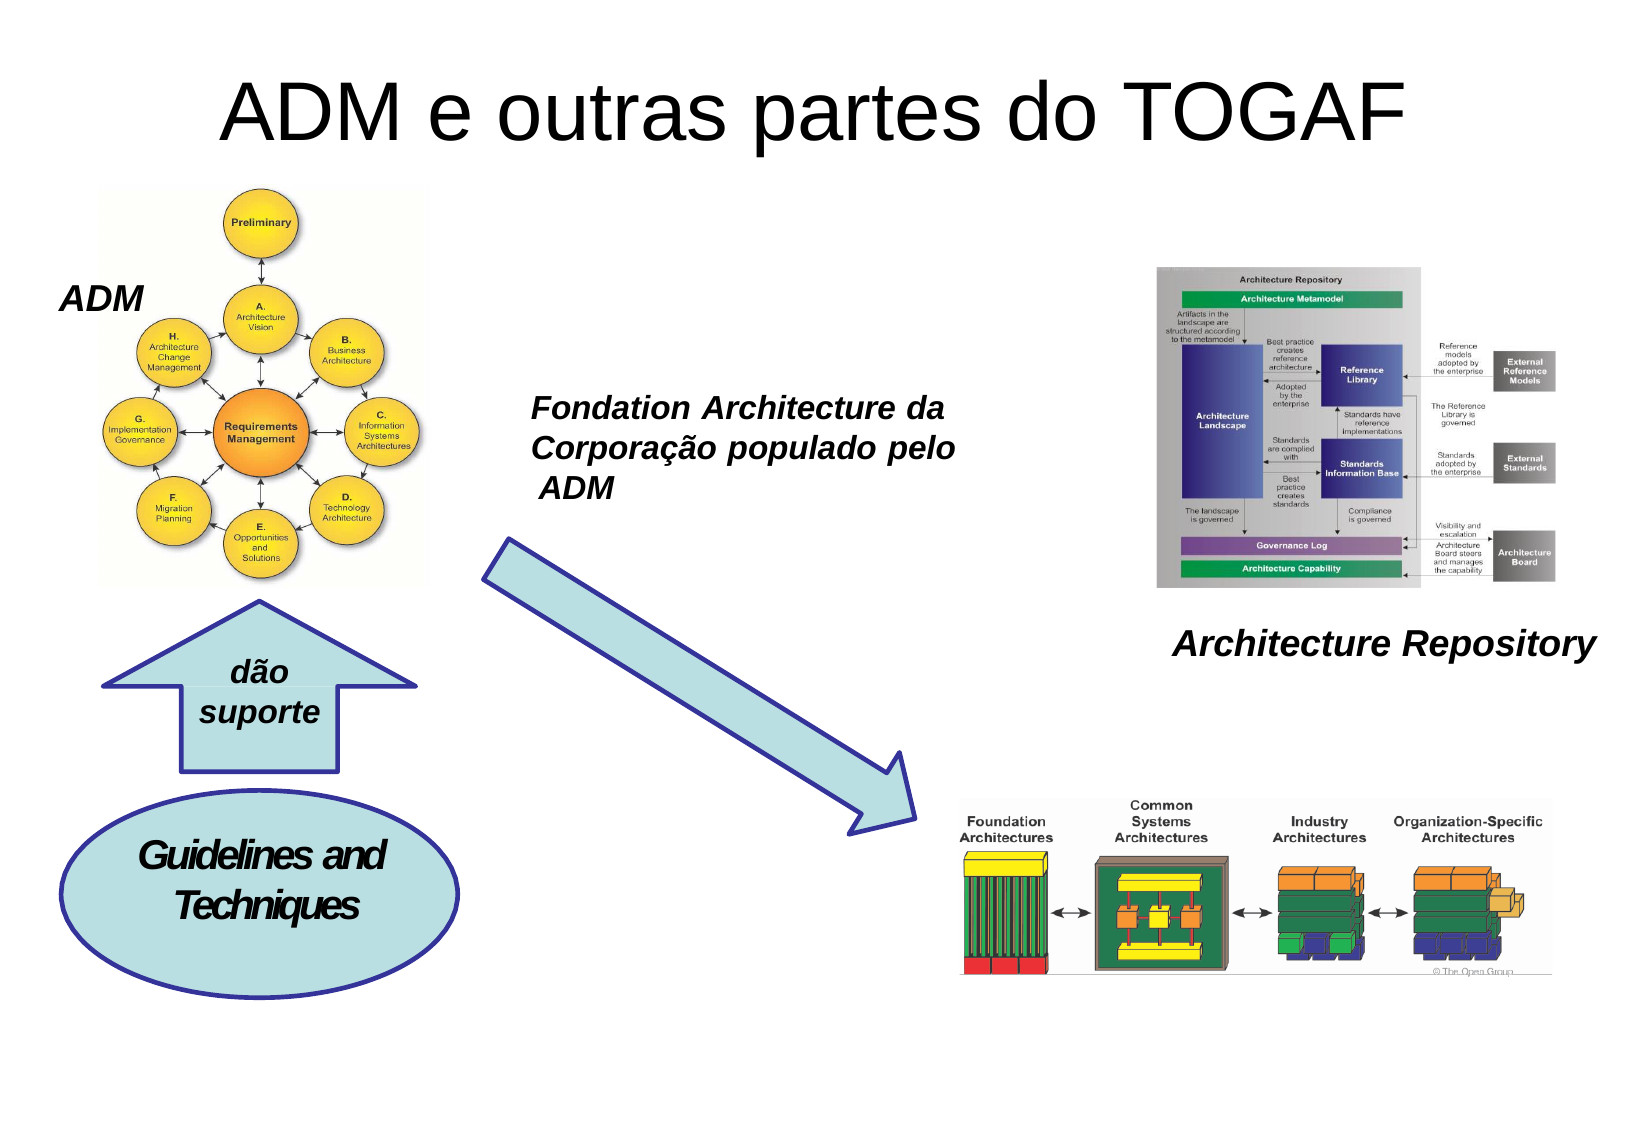

# ADM e outras partes do TOGAF

ADM
Fondation Architecture da  Corporação populado pelo  ADM

Architecture Repository
dão
suporte

Guidelines and  Techniques